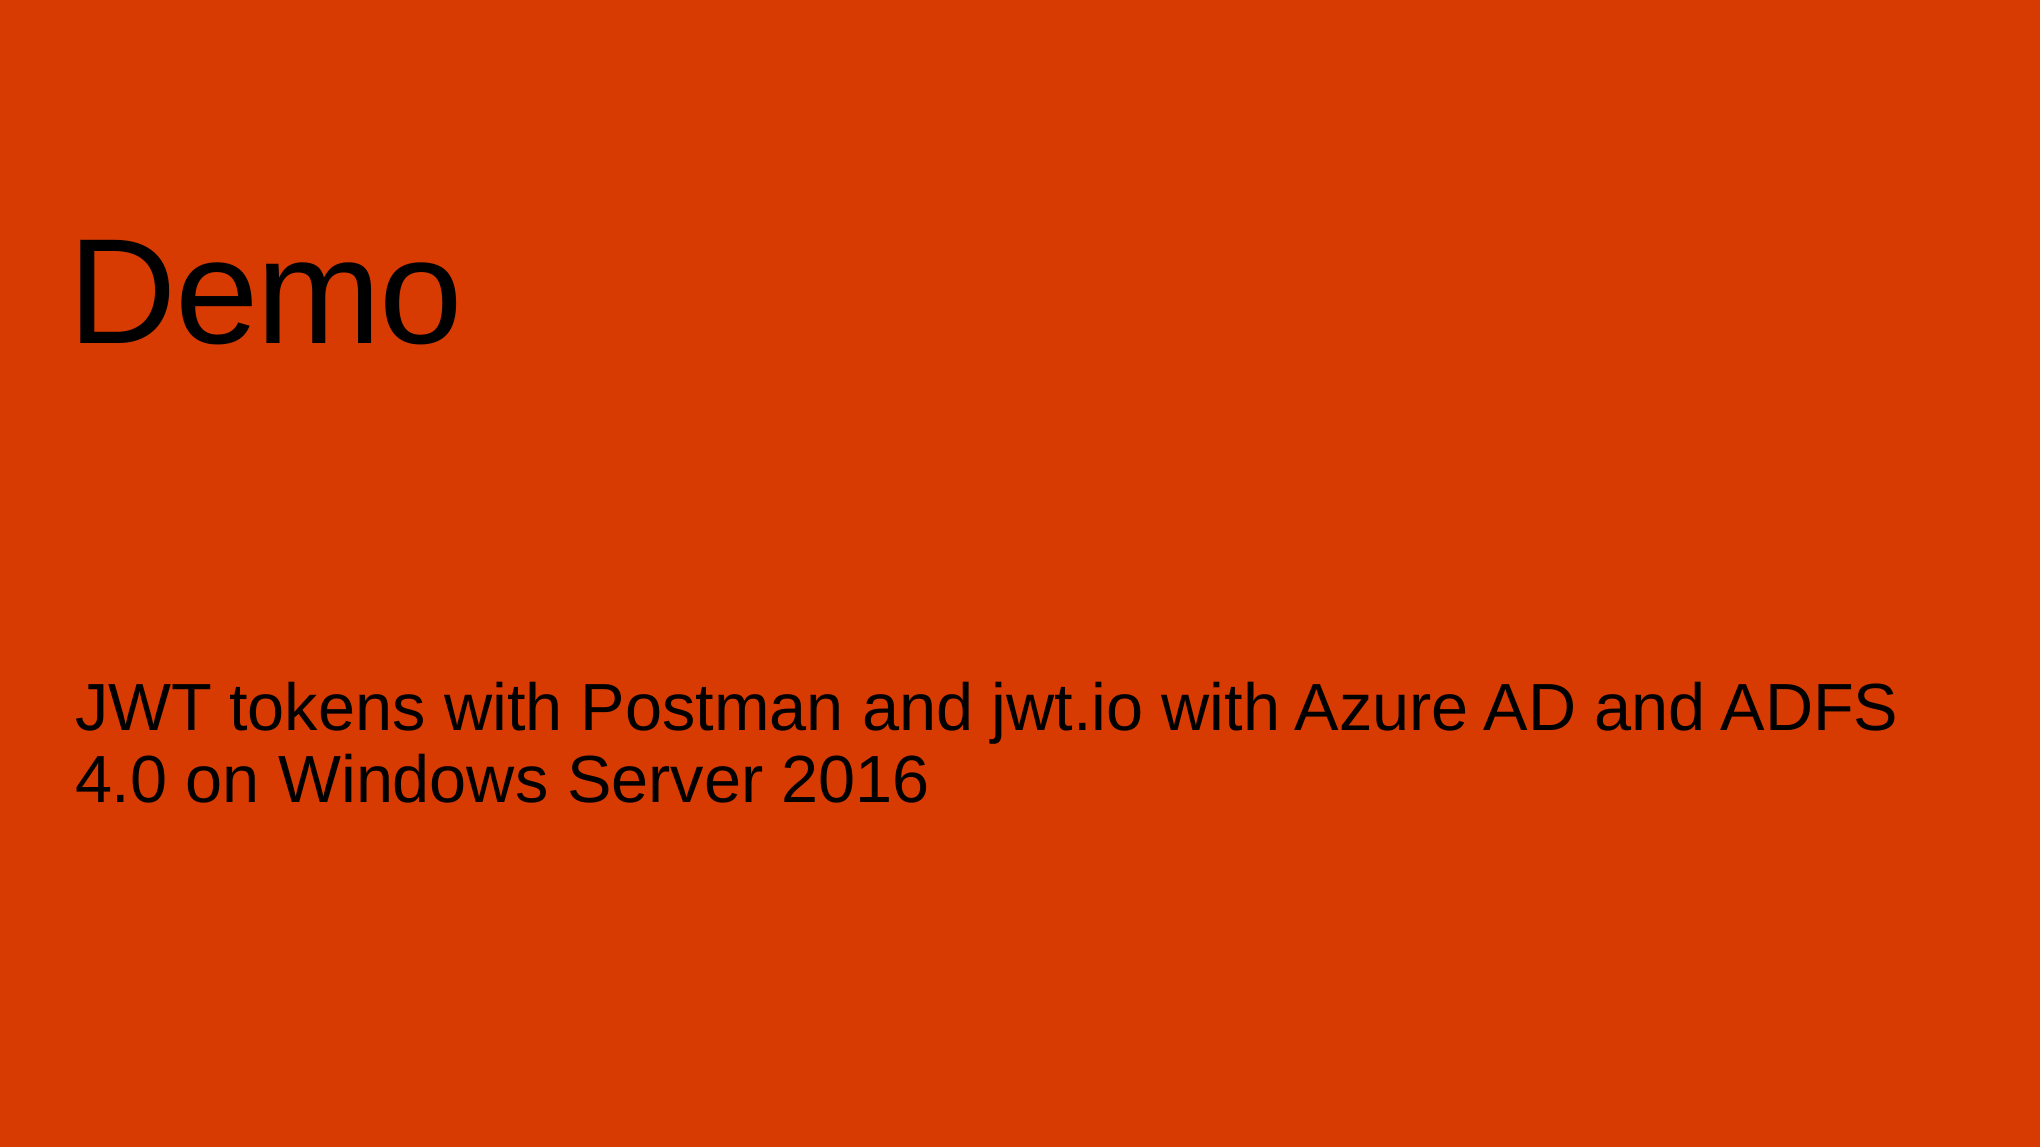

# Demo
JWT tokens with Postman and jwt.io with Azure AD and ADFS 4.0 on Windows Server 2016